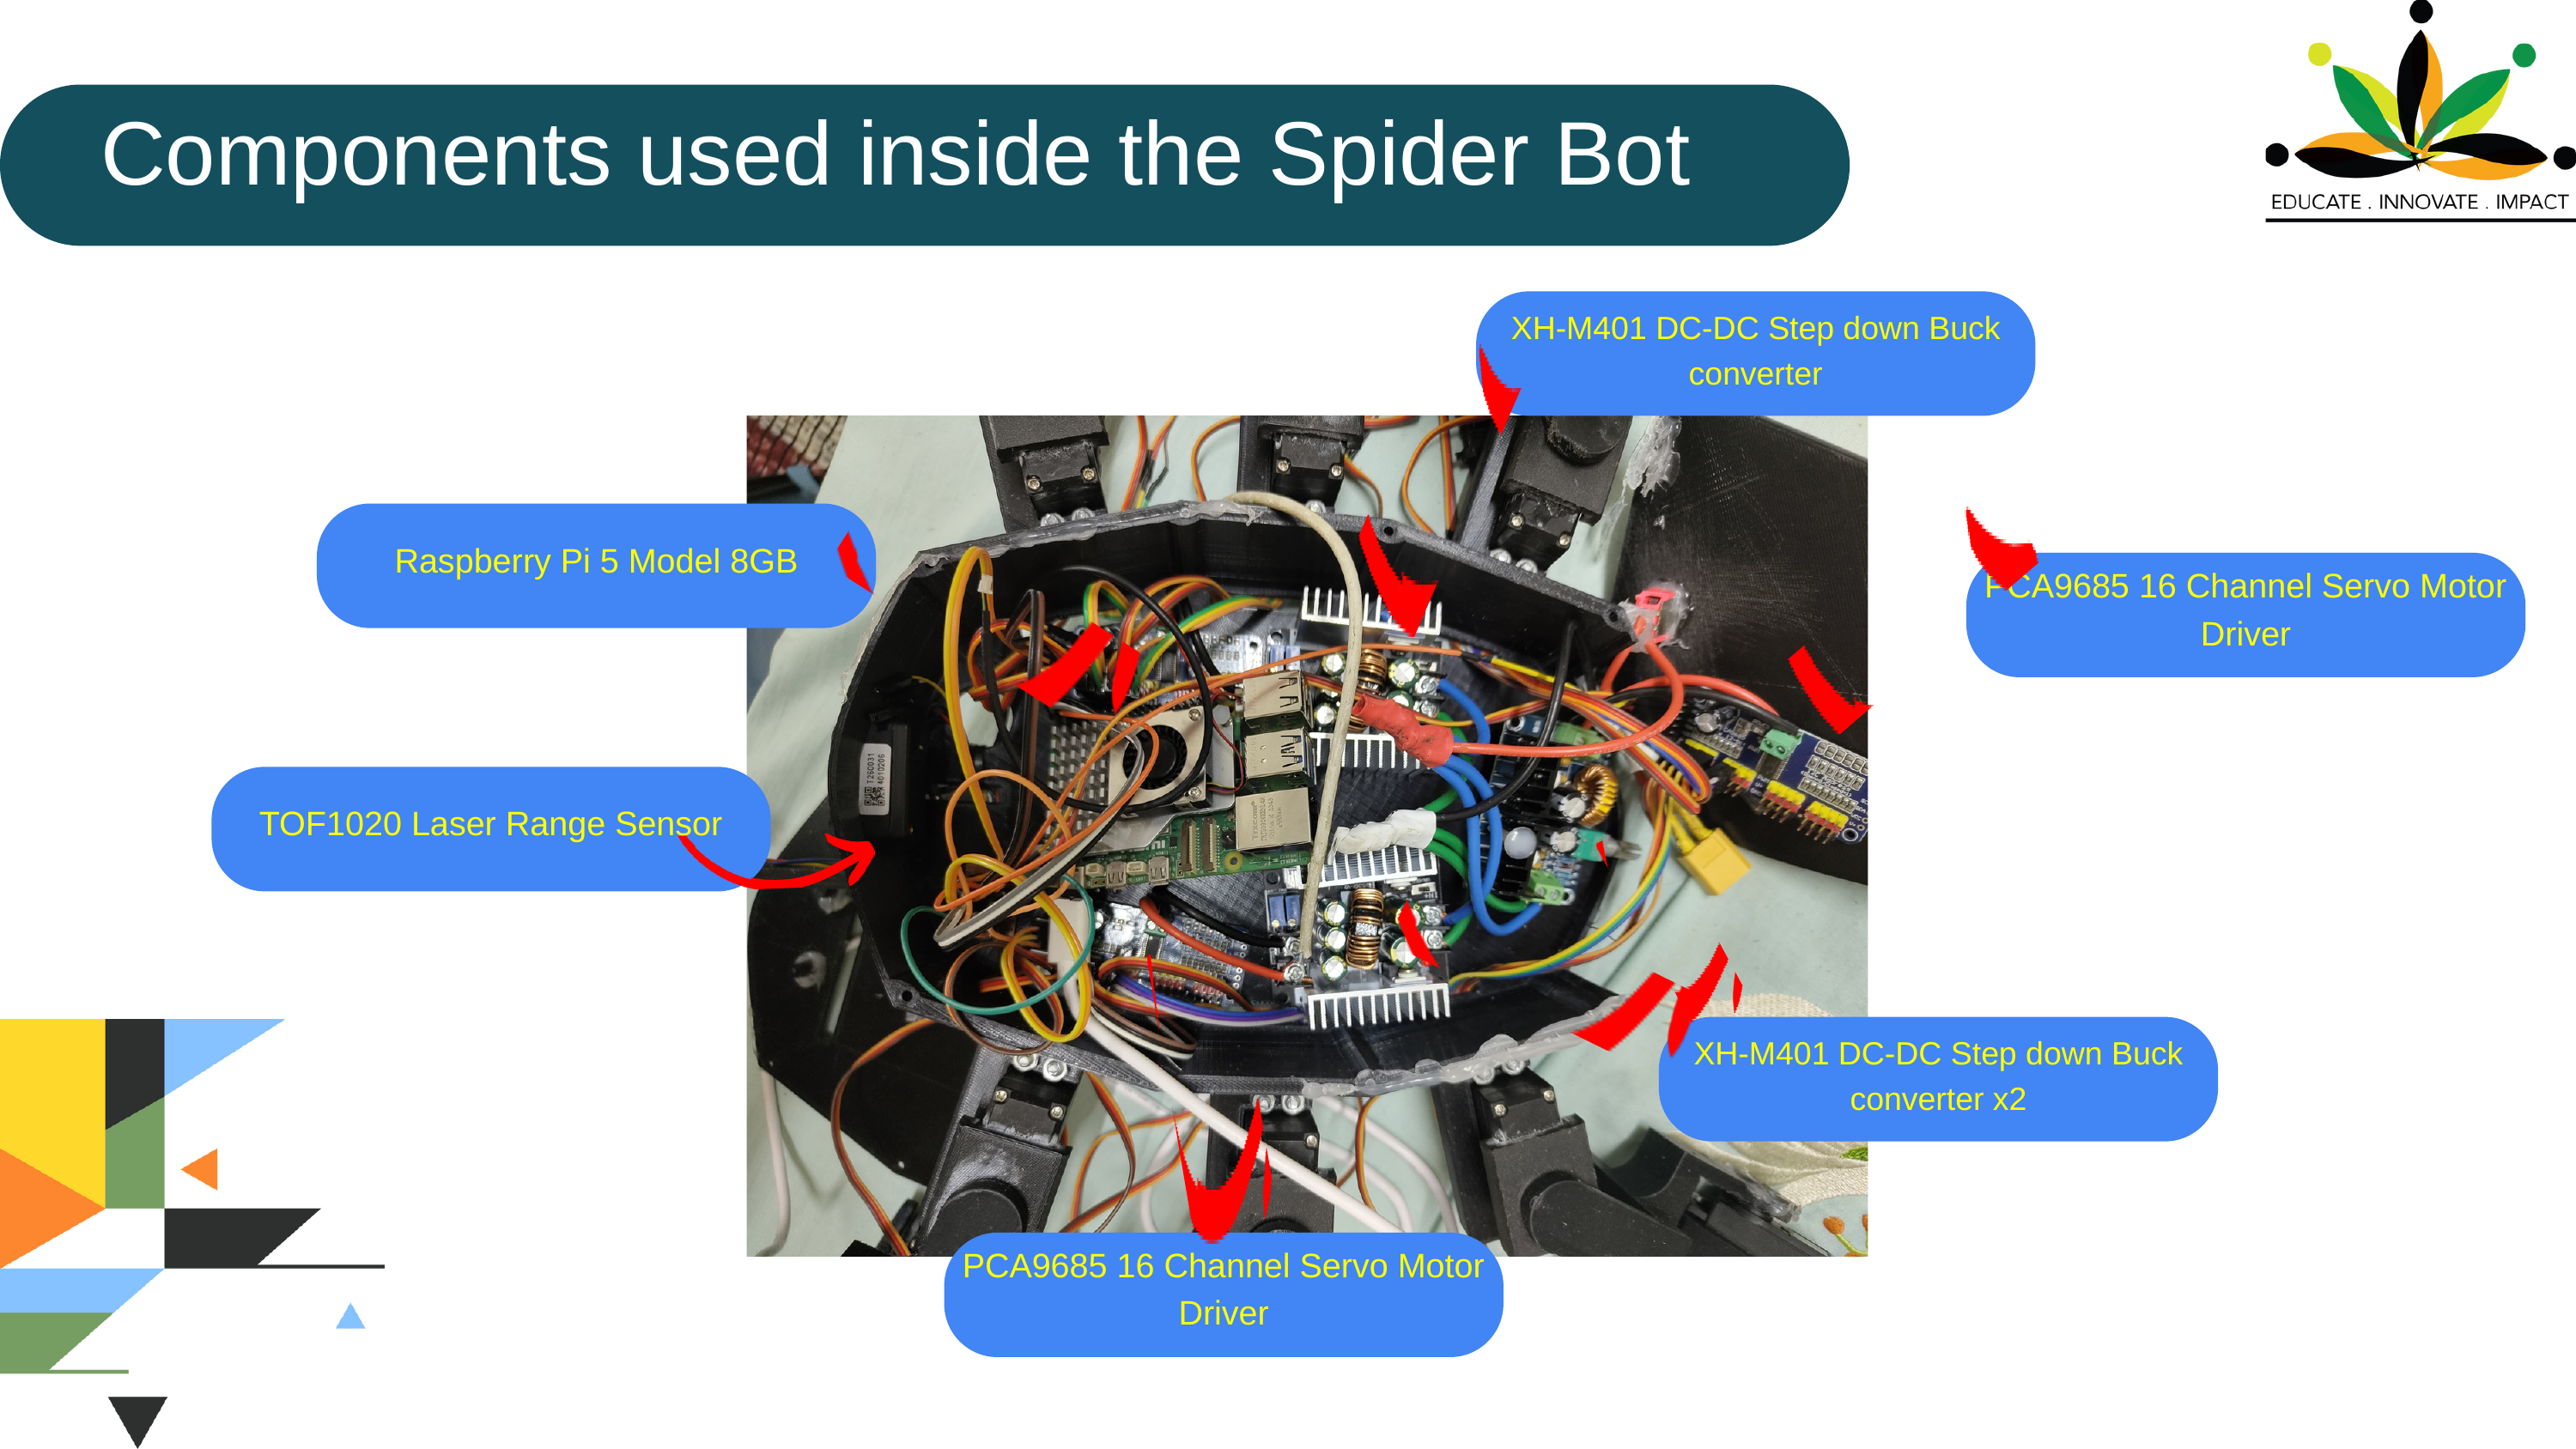

Components used inside the Spider Bot

XH-M401 DC-DC Step down Buck converter

Raspberry Pi 5 Model 8GB

PCA9685 16 Channel Servo Motor Driver

TOF1020 Laser Range Sensor

XH-M401 DC-DC Step down Buck converter x2

PCA9685 16 Channel Servo Motor Driver